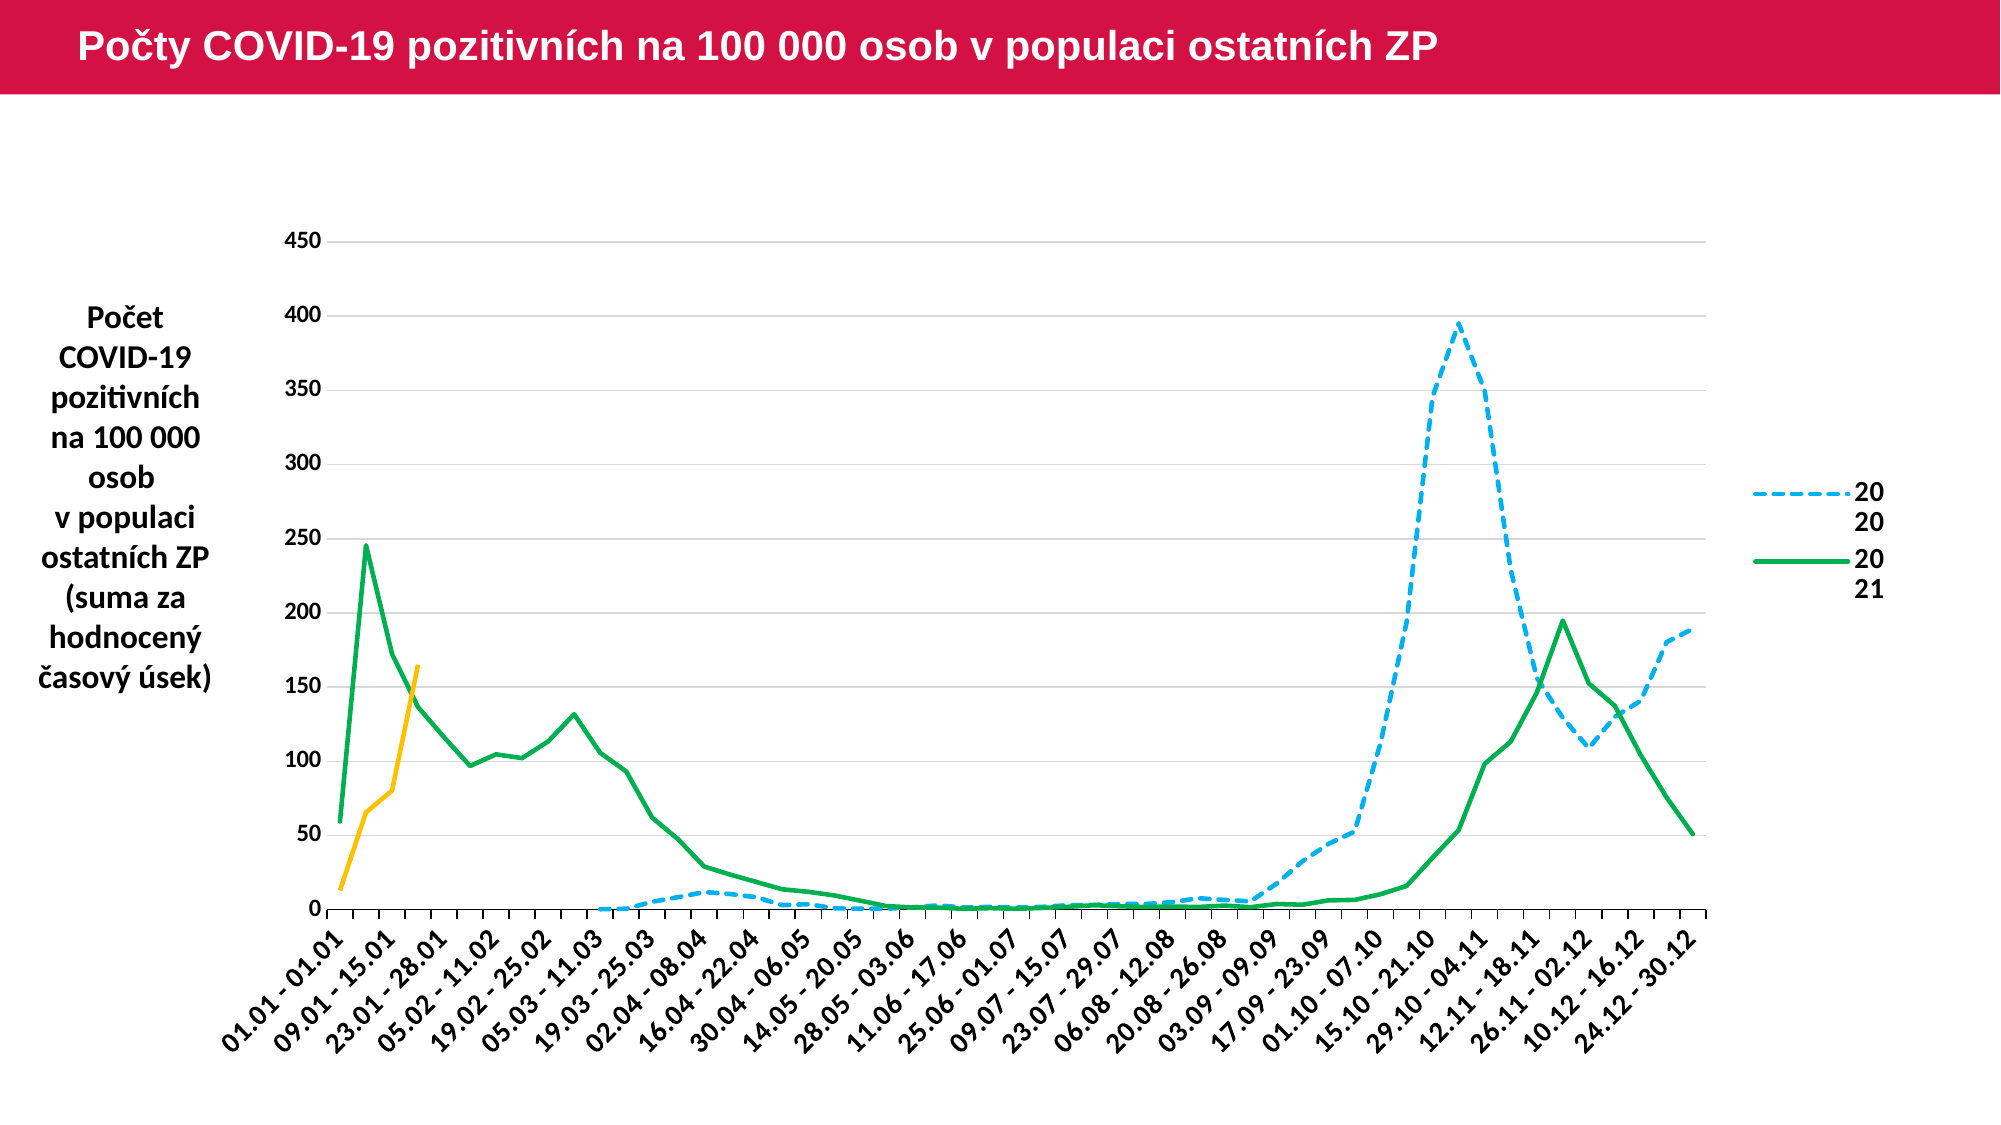

# Počty COVID-19 pozitivních na 100 000 osob v populaci ostatních ZP

### Chart

| Category | 2020 | 2021 | 2022 |
|---|---|---|---|
| 01.01 - 01.01 | None | 59.460745 | 13.0068611 |
| 02.01 - 08.01 | None | 245.6334407 | 65.6135408 |
| 09.01 - 15.01 | None | 172.3373112 | 80.2854177 |
| 16.01 - 22.01 | None | 136.545899 | 165.1244129 |
| 23.01 - 28.01 | None | 116.2383536 | None |
| 29.01 - 04.02 | None | 96.896225 | None |
| 05.02 - 11.02 | None | 104.7071761 | None |
| 12.02 - 18.02 | None | 102.1453626 | None |
| 19.02 - 25.02 | None | 113.3844881 | None |
| 26.02 - 04.03 | None | 131.7445366 | None |
| 05.03 - 11.03 | 0.3253148 | 105.7298772 | None |
| 12.03 - 18.03 | 0.6506297 | 93.212374 | None |
| 19.03 - 25.03 | 5.3676952 | 62.0135378 | None |
| 26.03 - 01.04 | 8.4579388 | 47.4170086 | None |
| 02.04 - 08.04 | 11.8617023 | 29.129715 | None |
| 09.04 - 15.04 | 10.5464351 | 23.6758802 | None |
| 16.04 - 22.04 | 8.4249001 | 18.7093321 | None |
| 23.04 - 29.04 | 3.0738666 | 13.7675727 | None |
| 30.04 - 06.05 | 3.7169674 | 12.06654 | None |
| 07.05 - 13.05 | 0.9694384 | 9.6269039 | None |
| 14.05 - 20.05 | 0.6461753 | 6.1153102 | None |
| 21.05 - 27.05 | 0.6460584 | 2.4473288 | None |
| 28.05 - 03.06 | 1.6148358 | 1.5302616 | None |
| 04.06 - 10.06 | 2.9059771 | 1.3774737 | None |
| 11.06 - 17.06 | 1.4526109 | 0.6122892 | None |
| 18.06 - 24.06 | 1.9363114 | 1.0716439 | None |
| 25.06 - 01.07 | 1.4518517 | 0.6124392 | None |
| 02.07 - 08.07 | 1.9354058 | 1.2244416 | None |
| 09.07 - 15.07 | 3.0639873 | 1.9885246 | None |
| 16.07 - 22.07 | 3.2248286 | 3.0574681 | None |
| 23.07 - 29.07 | 3.8692827 | 2.2917277 | None |
| 30.07 - 05.08 | 3.8684719 | 1.8332505 | None |
| 06.08 - 12.08 | 5.1560511 | 2.1411016 | None |
| 13.08 - 19.08 | 7.7311617 | 1.8372699 | None |
| 20.08 - 26.08 | 6.601202 | 2.7589758 | None |
| 27.08 - 02.09 | 5.6327057 | 1.6878439 | None |
| 03.09 - 09.09 | 17.5209045 | 3.8379229 | None |
| 10.09 - 16.09 | 32.7455191 | 3.3785184 | None |
| 17.09 - 23.09 | 44.4011297 | 6.2984577 | None |
| 24.09 - 30.09 | 52.662666 | 6.607943 | None |
| 01.10 - 07.10 | 112.346263 | 10.4559565 | None |
| 08.10 - 14.10 | 193.8893729 | 16.0025357 | None |
| 15.10 - 21.10 | 345.7913842 | 35.1068449 | None |
| 22.10 - 28.10 | 395.1009392 | 53.6213684 | None |
| 29.10 - 04.11 | 349.701991 | 98.3702607 | None |
| 05.11 - 11.11 | 229.236243 | 113.2317641 | None |
| 12.11 - 18.11 | 156.3142609 | 146.1656595 | None |
| 19.11 - 25.11 | 129.3283401 | 194.885115 | None |
| 26.11 - 02.12 | 108.8003201 | 152.498142 | None |
| 03.12 - 09.12 | 129.9551234 | 137.4178429 | None |
| 10.12 - 16.12 | 140.8194573 | 104.2217542 | None |
| 17.12 - 23.12 | 180.466795 | 75.4875754 | None |
| 24.12 - 30.12 | 189.2946454 | 50.9106664 | None |
Počet COVID-19 pozitivních na 100 000 osob  v populaci ostatních ZP (suma za hodnocený časový úsek)